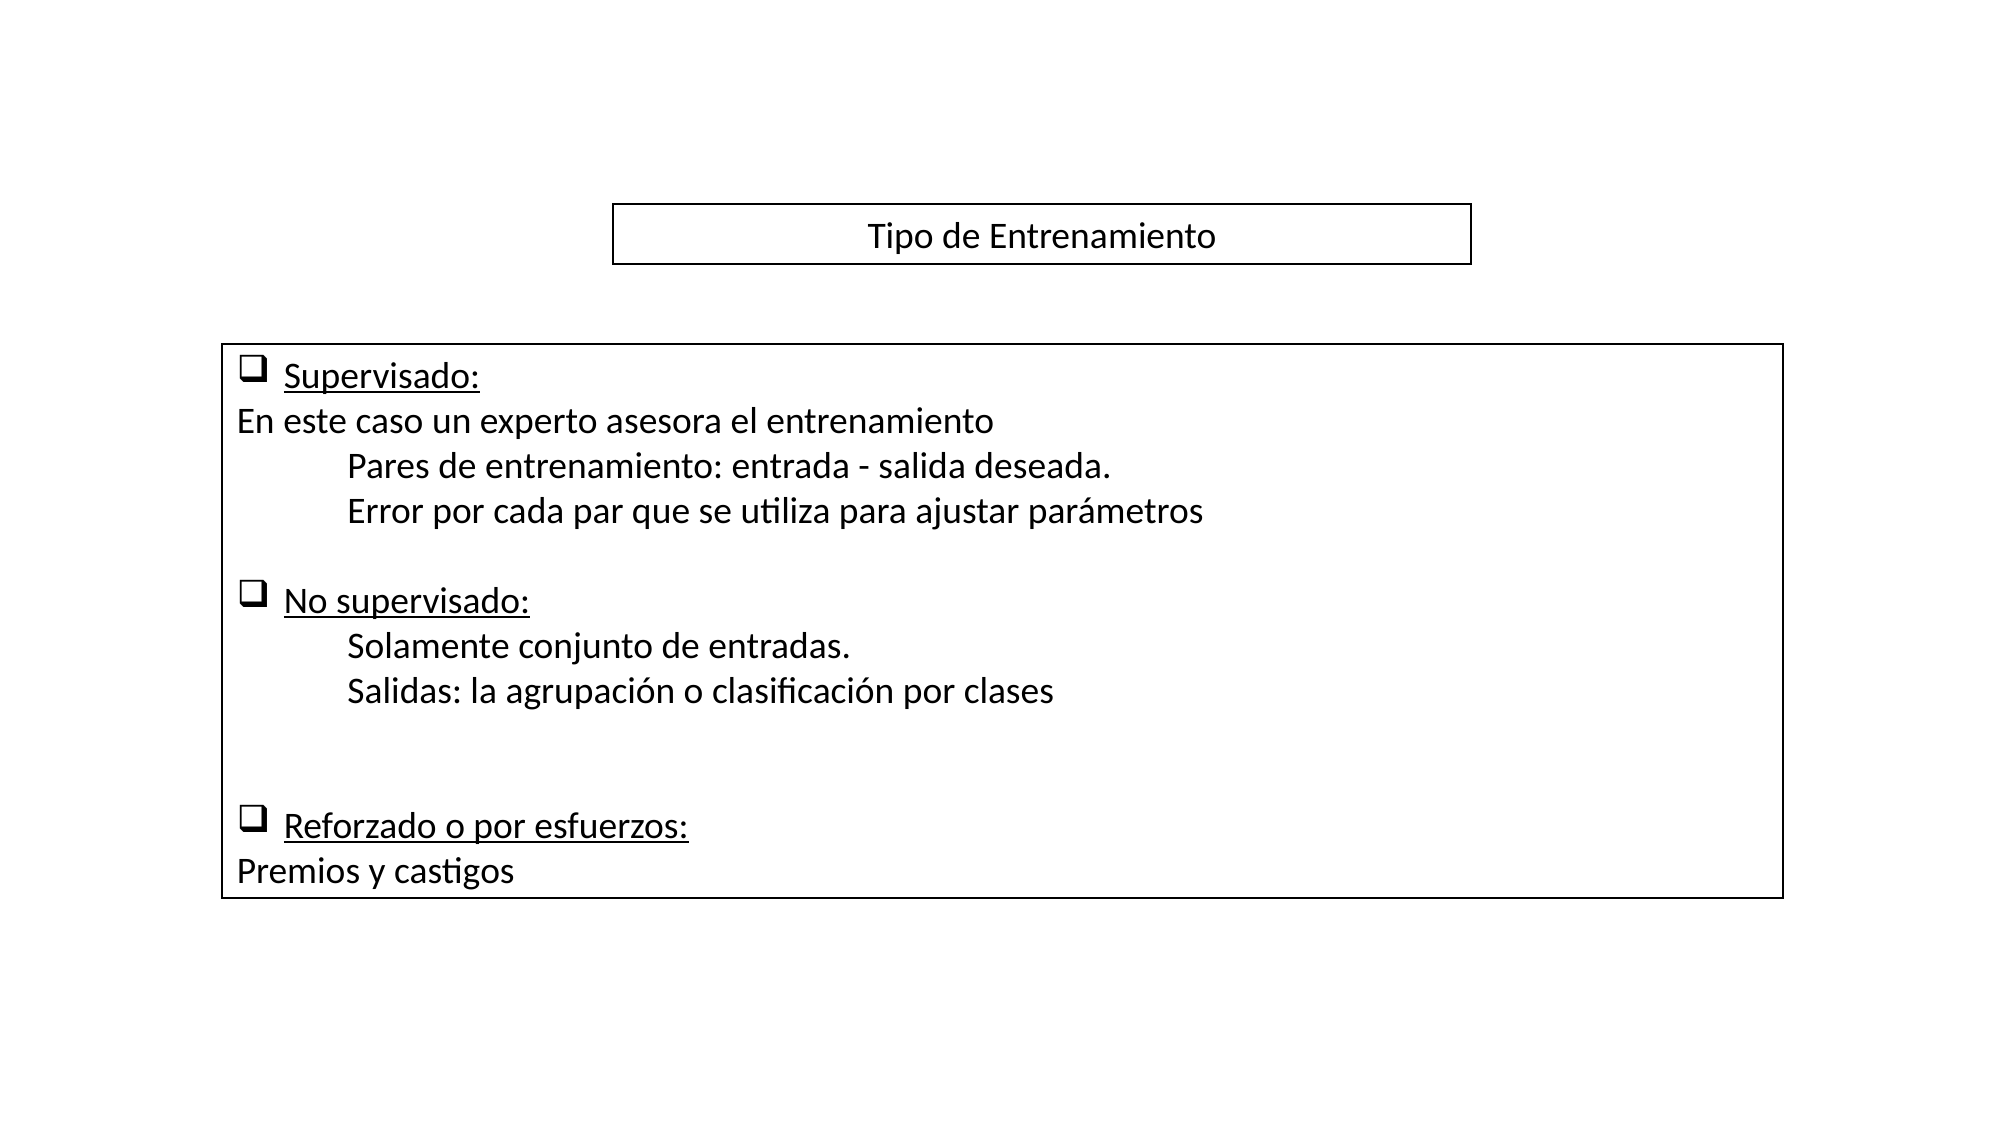

Tipo de Entrenamiento
Supervisado:
En este caso un experto asesora el entrenamiento
             Pares de entrenamiento: entrada - salida deseada.
             Error por cada par que se utiliza para ajustar parámetros

No supervisado:
             Solamente conjunto de entradas.
             Salidas: la agrupación o clasificación por clases

Reforzado o por esfuerzos:
Premios y castigos